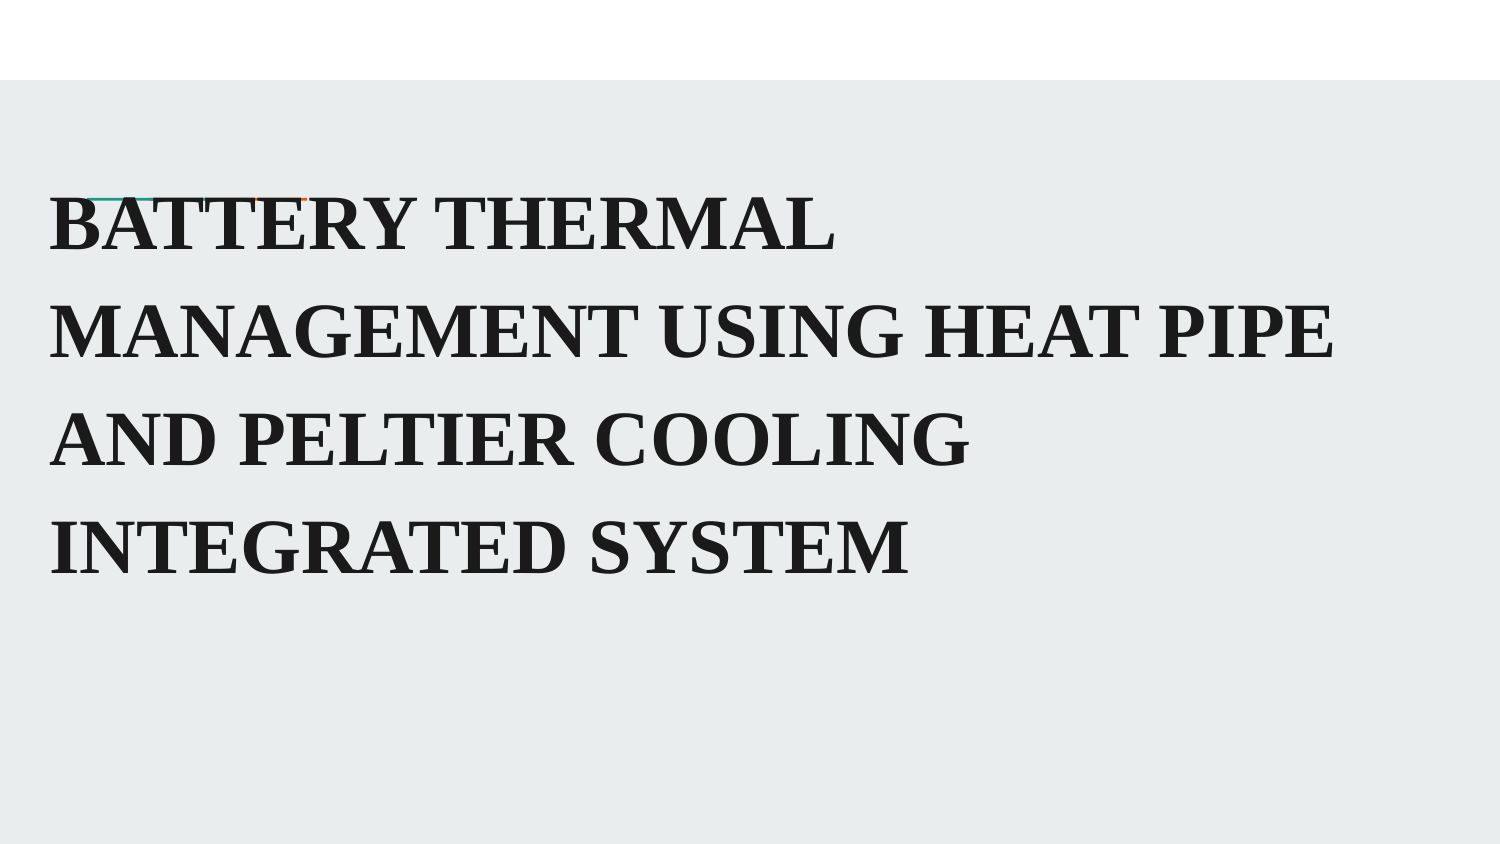

# BATTERY THERMAL MANAGEMENT USING HEAT PIPE AND PELTIER COOLING  INTEGRATED SYSTEM